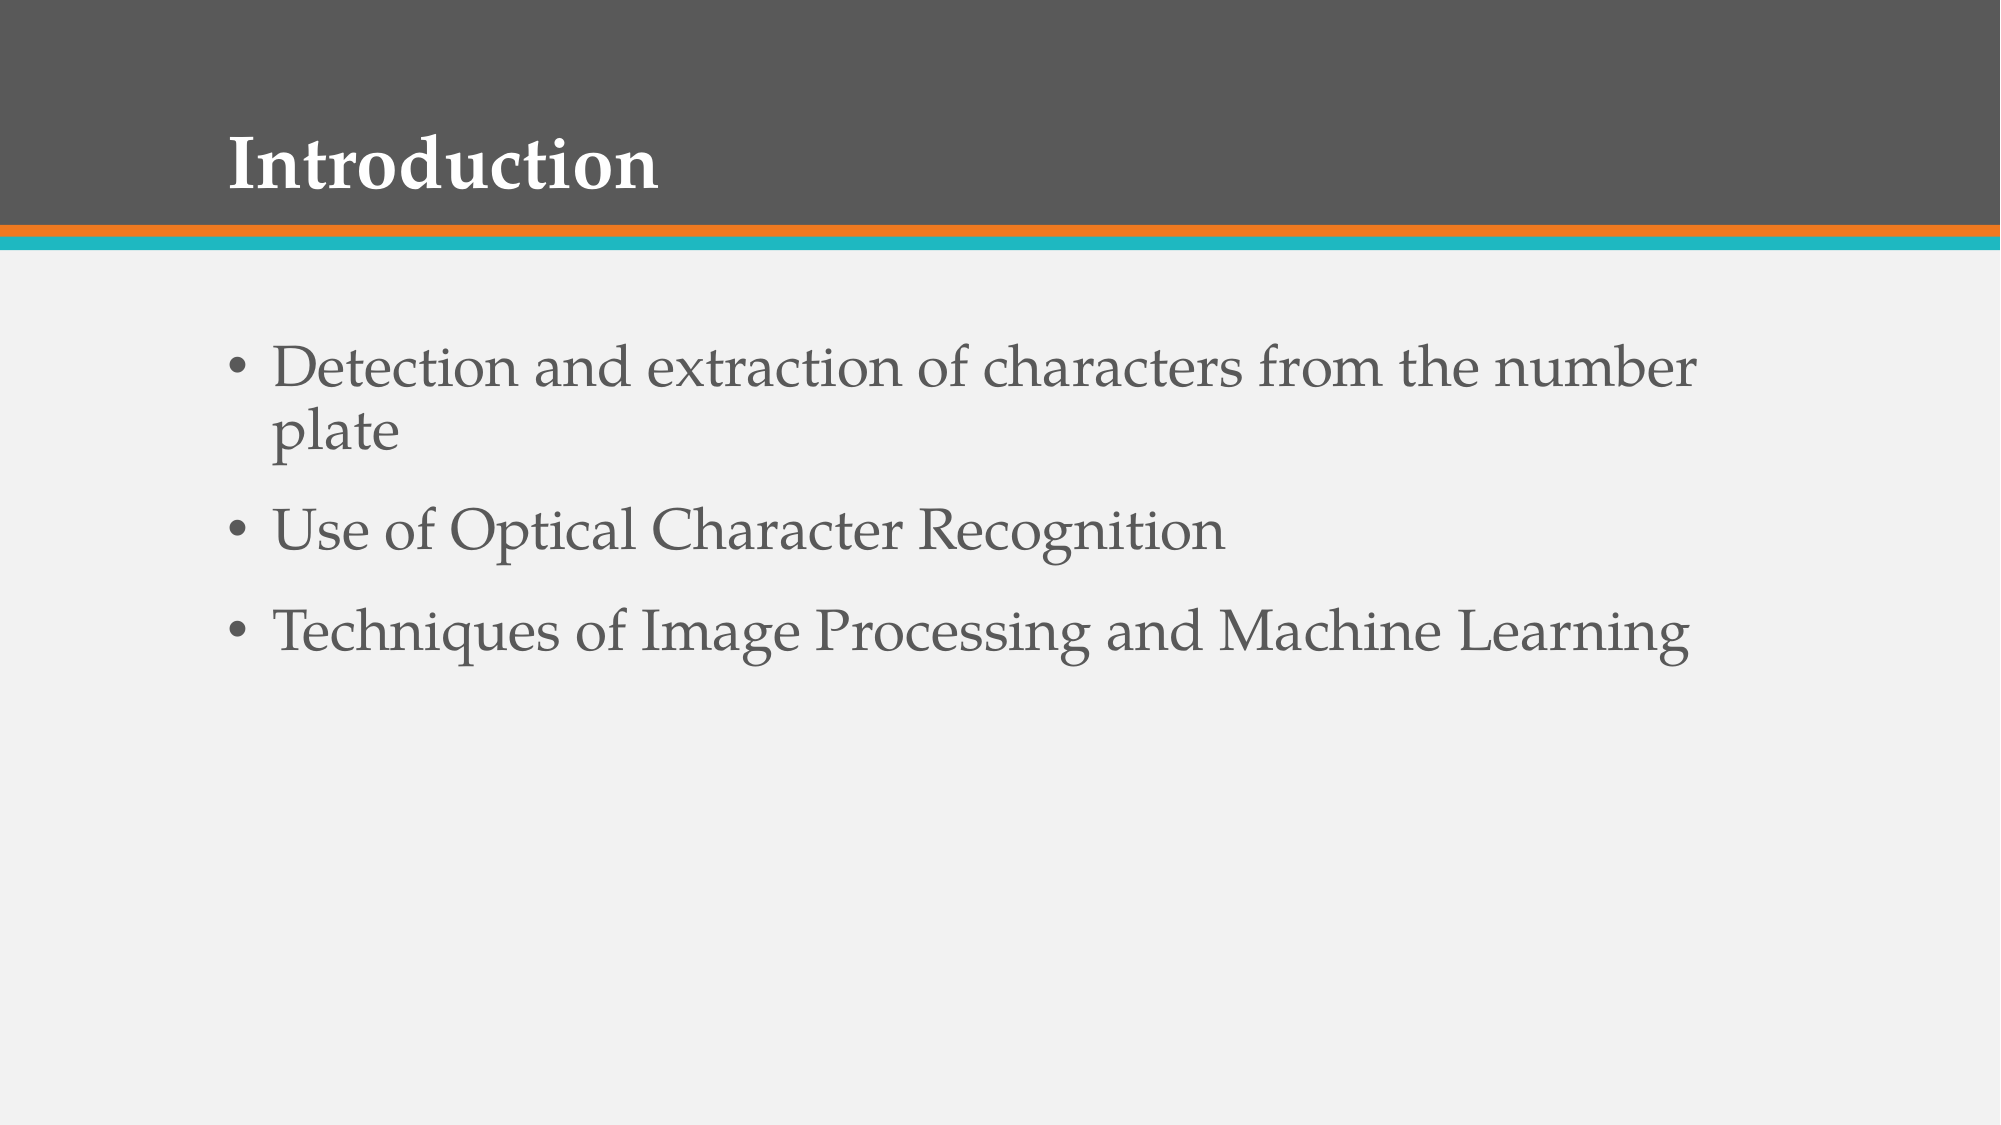

# Introduction
Detection and extraction of characters from the number plate
Use of Optical Character Recognition
Techniques of Image Processing and Machine Learning